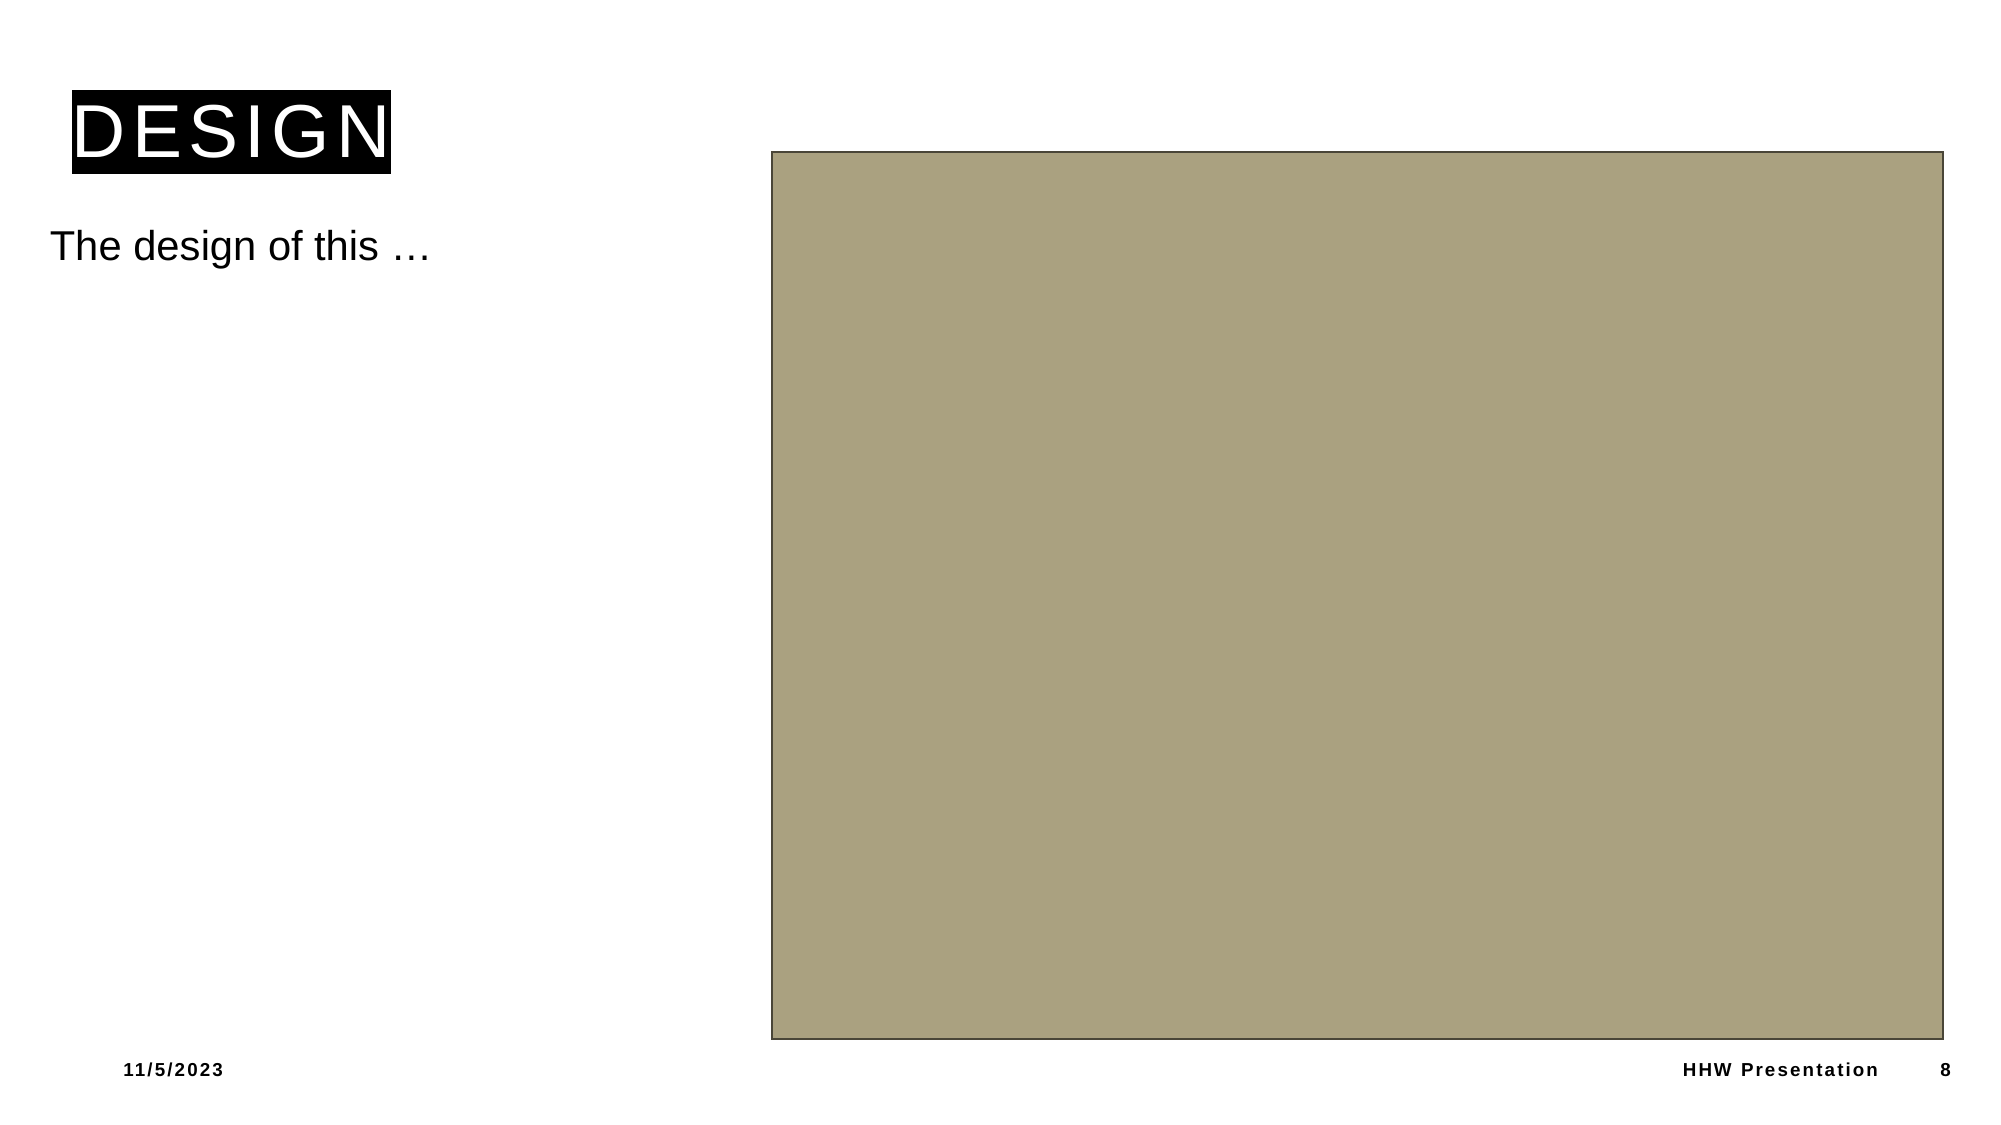

# Design

The design of this …
11/5/2023
HHW Presentation
8